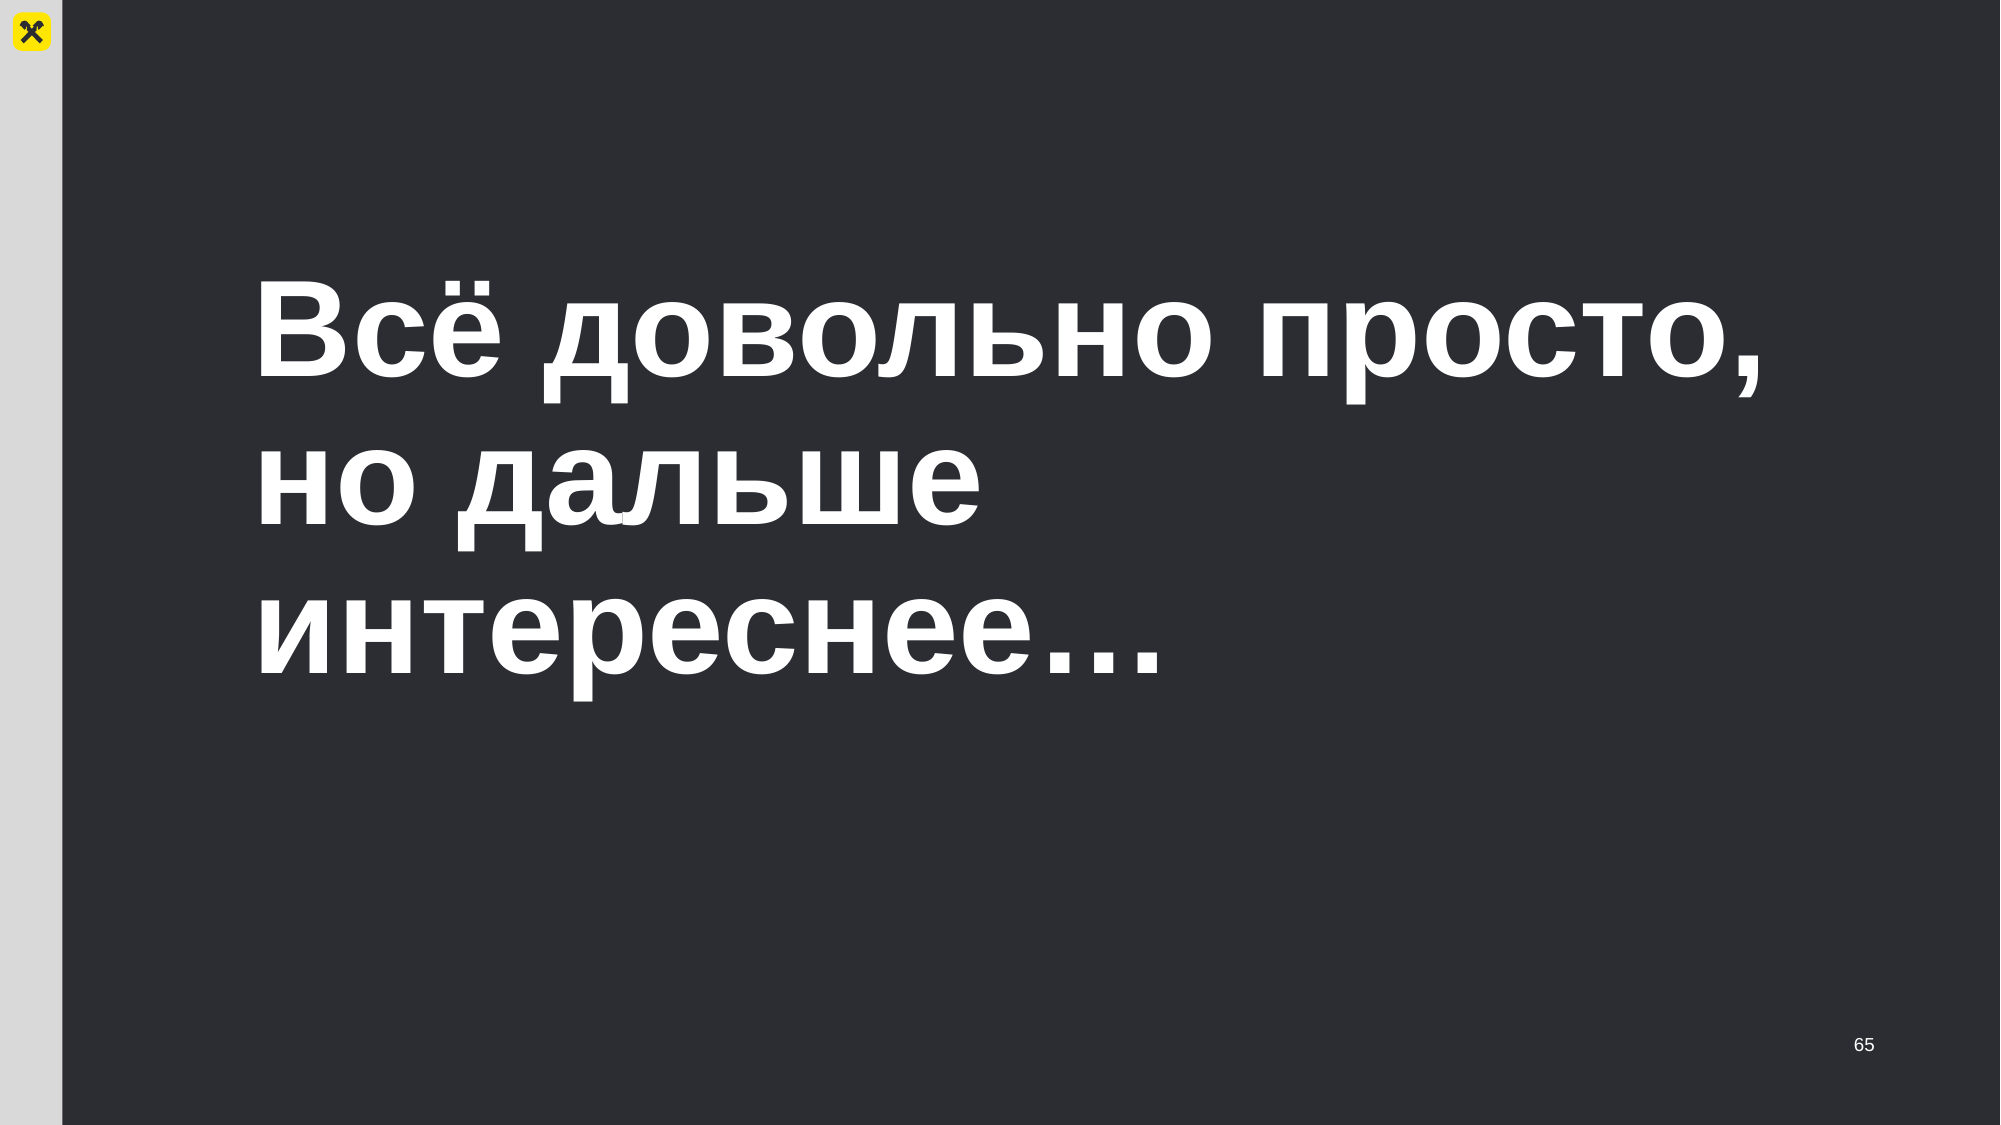

# Вcё довольно просто, но дальше интереснее…
65